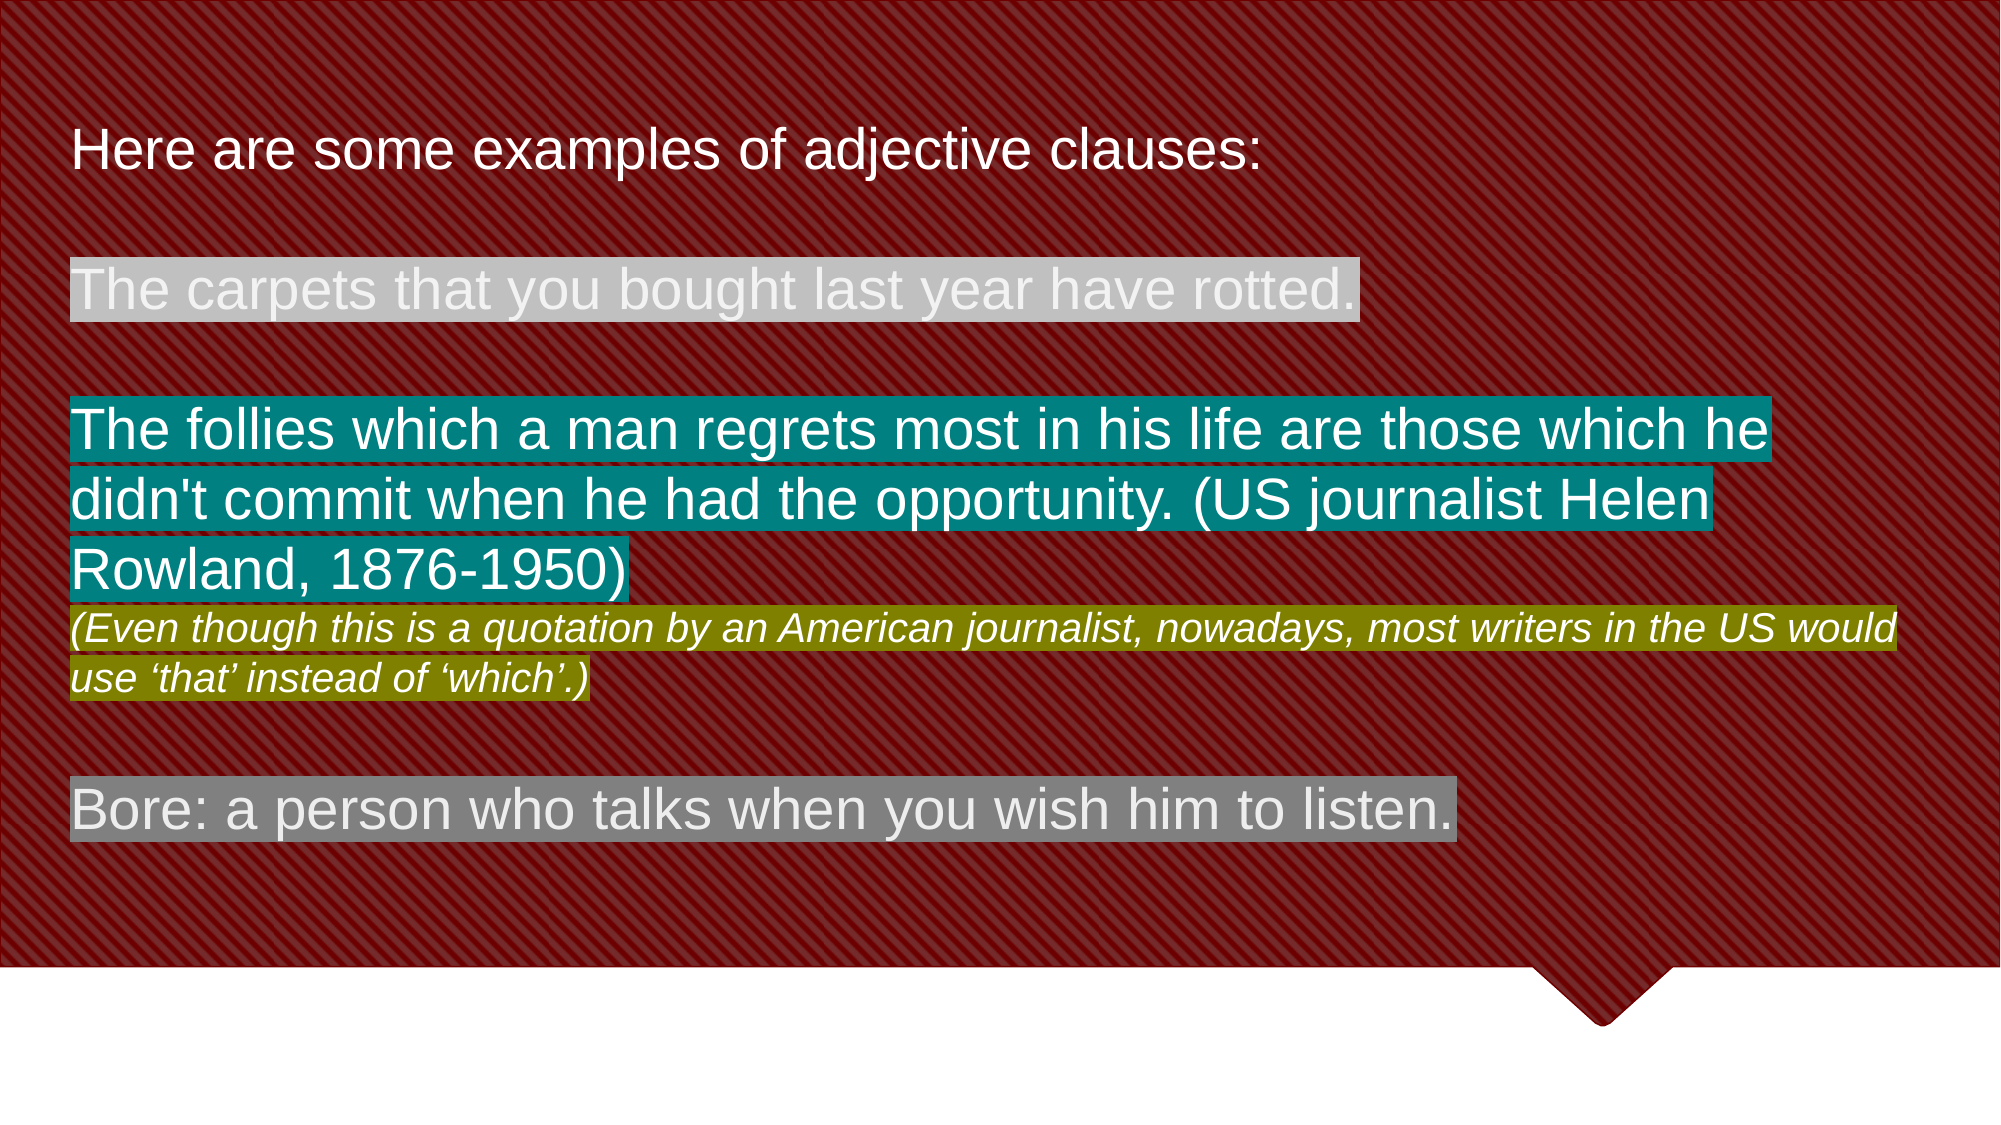

# Here are some examples of adjective clauses: The carpets that you bought last year have rotted. The follies which a man regrets most in his life are those which he didn't commit when he had the opportunity. (US journalist Helen Rowland, 1876-1950) (Even though this is a quotation by an American journalist, nowadays, most writers in the US would use ‘that’ instead of ‘which’.) Bore: a person who talks when you wish him to listen.